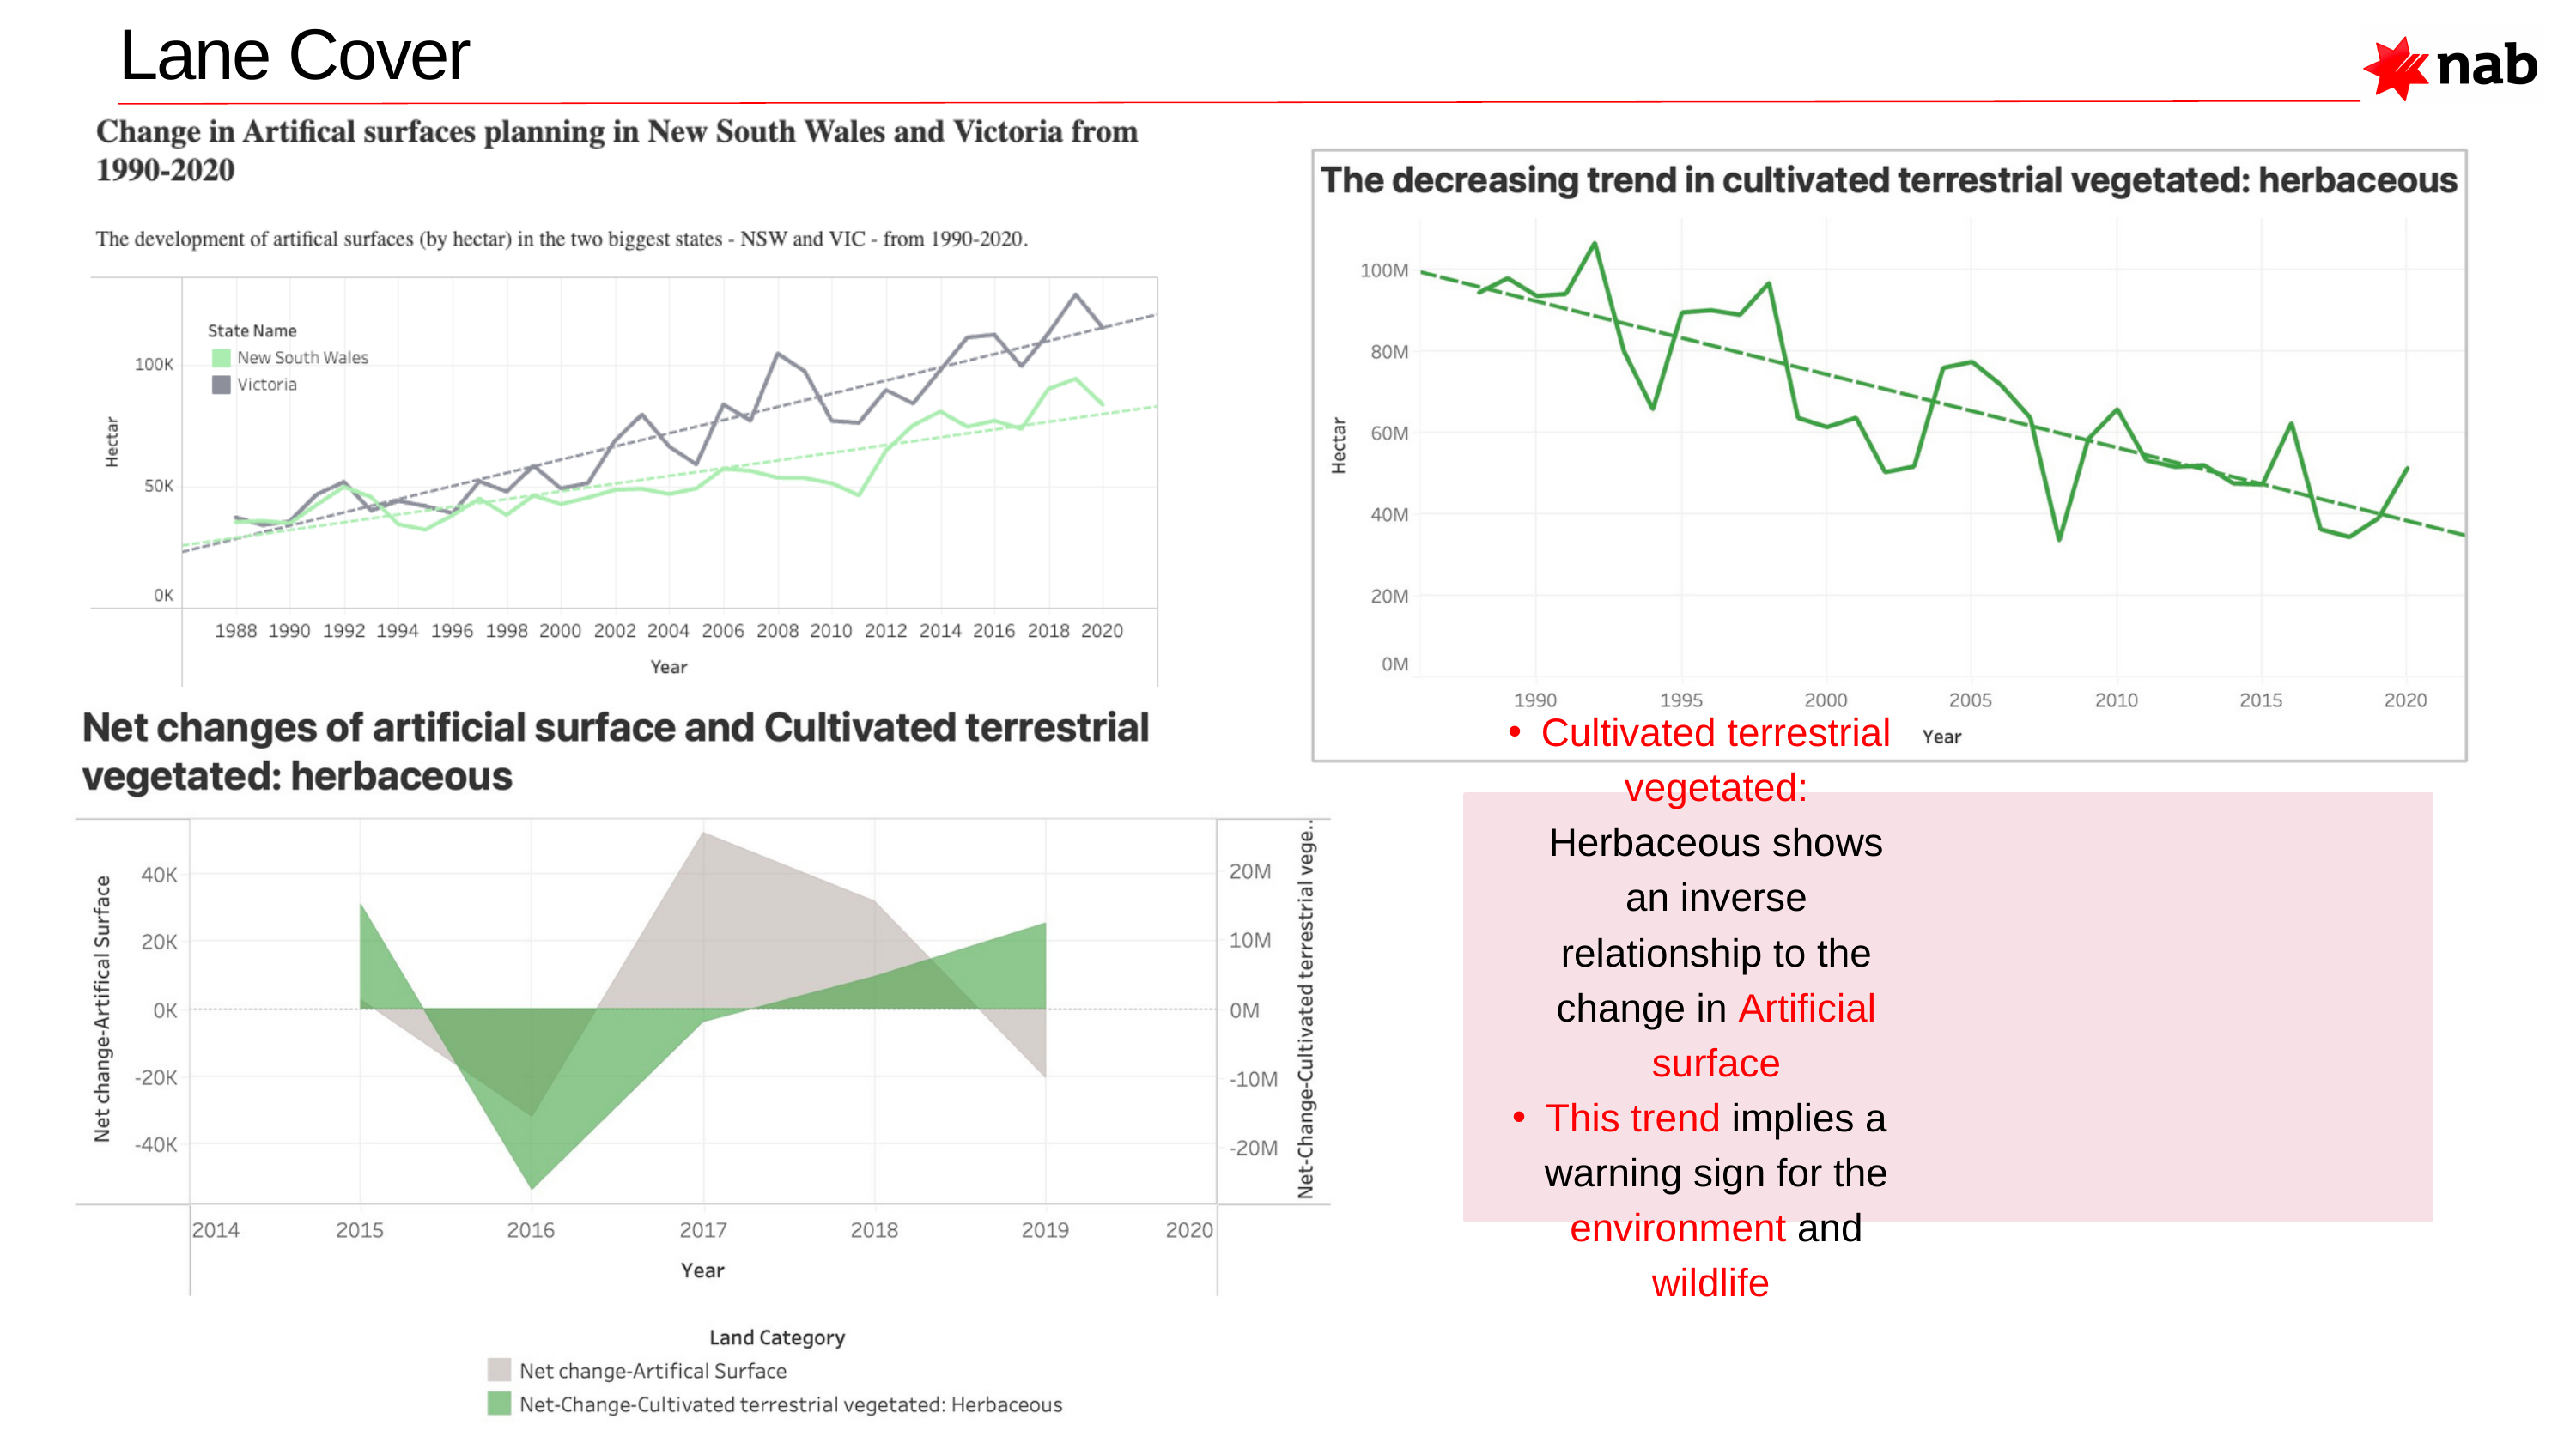

Lane Cover

Cultivated terrestrial vegetated: Herbaceous shows an inverse relationship to the change in Artificial surface
This trend implies a warning sign for the environment and wildlife